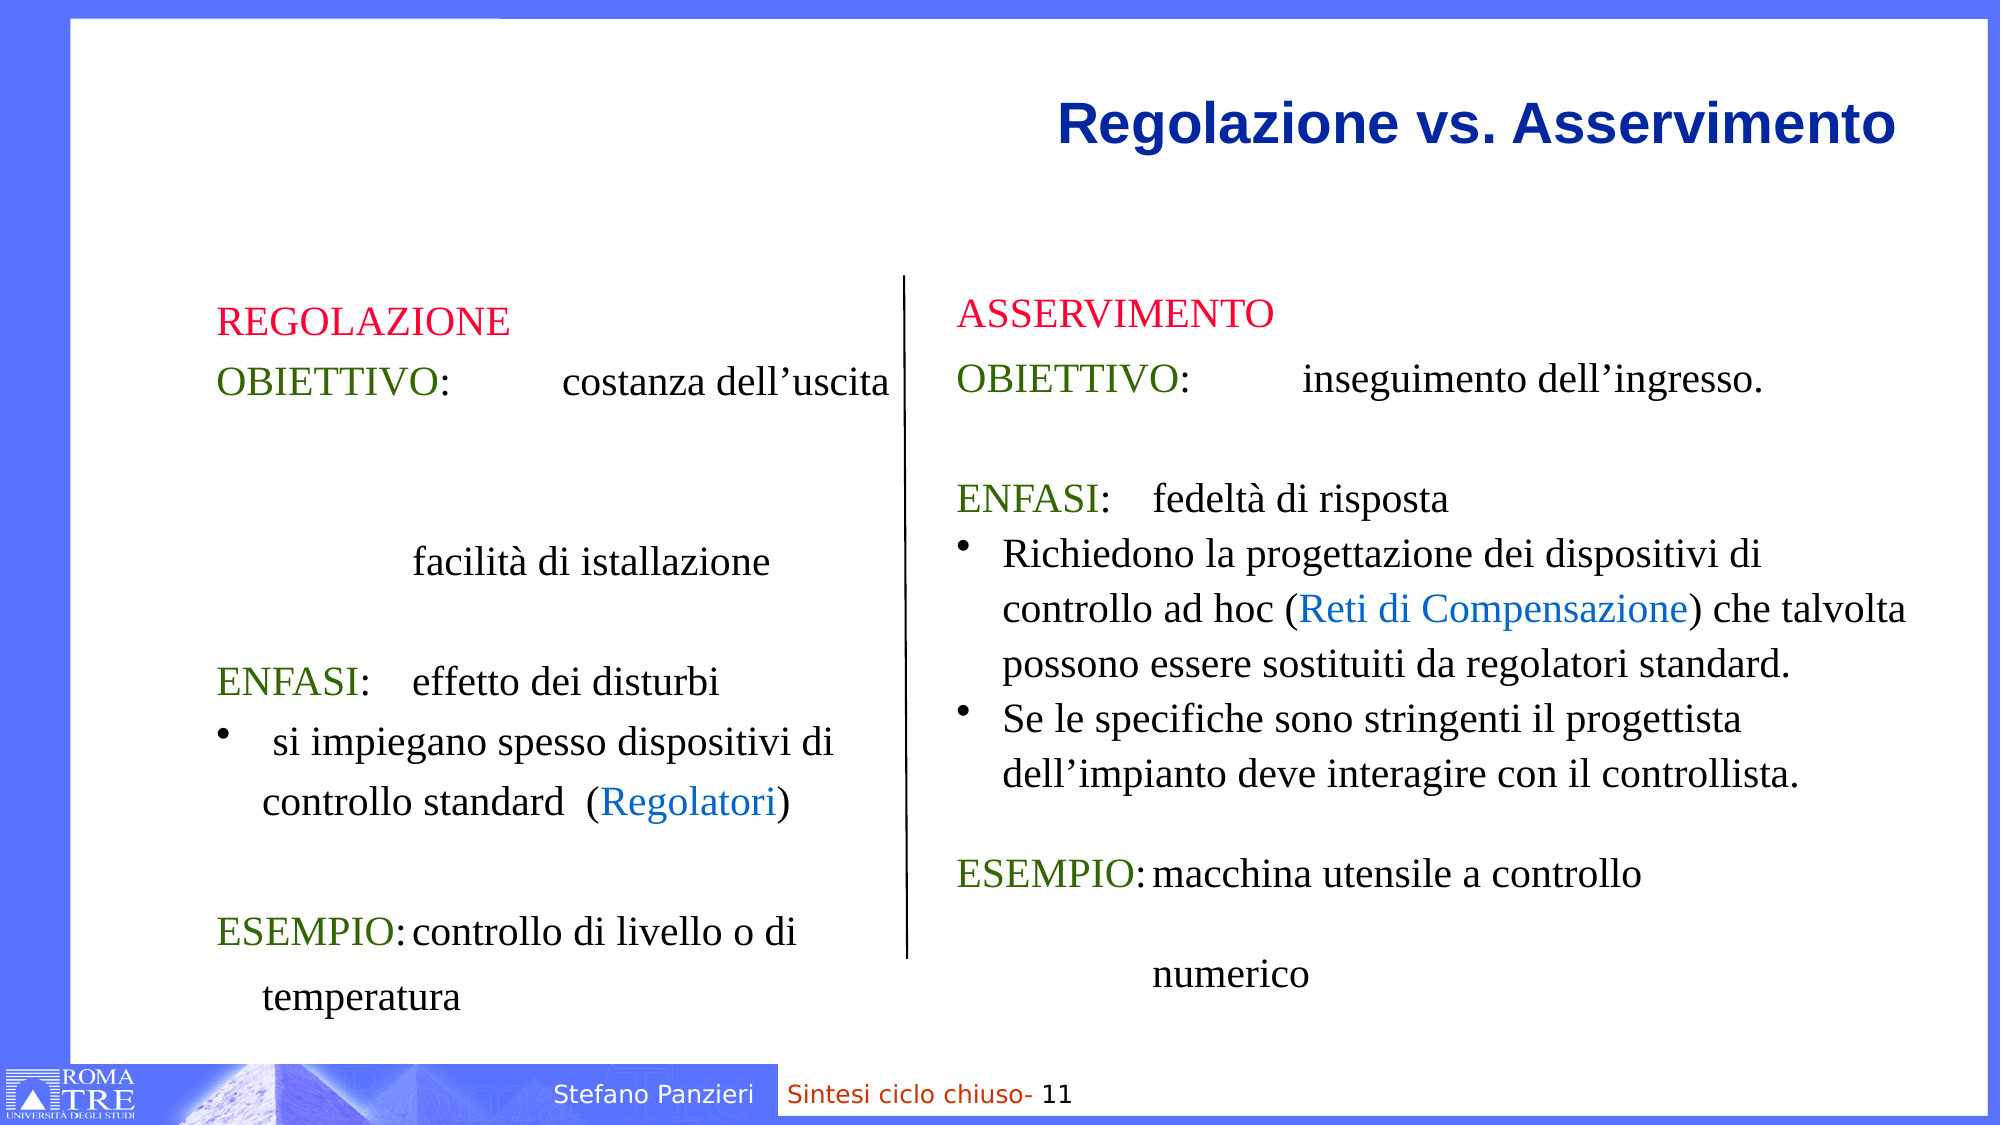

# Regolazione vs. Asservimento
REGOLAZIONE
OBIETTIVO: 	costanza dell’uscita
										facilità di istallazione

ENFASI: 	effetto dei disturbi
 si impiegano spesso dispositivi di controllo standard  (Regolatori)

ESEMPIO:	controllo di livello o di 	         temperatura

ASSERVIMENTO
OBIETTIVO: 	inseguimento dell’ingresso.

ENFASI:	fedeltà di risposta
Richiedono la progettazione dei dispositivi di controllo ad hoc (Reti di Compensazione) che talvolta possono essere sostituiti da regolatori standard.
Se le specifiche sono stringenti il progettista dell’impianto deve interagire con il controllista.

ESEMPIO:	macchina utensile a controllo
								numerico